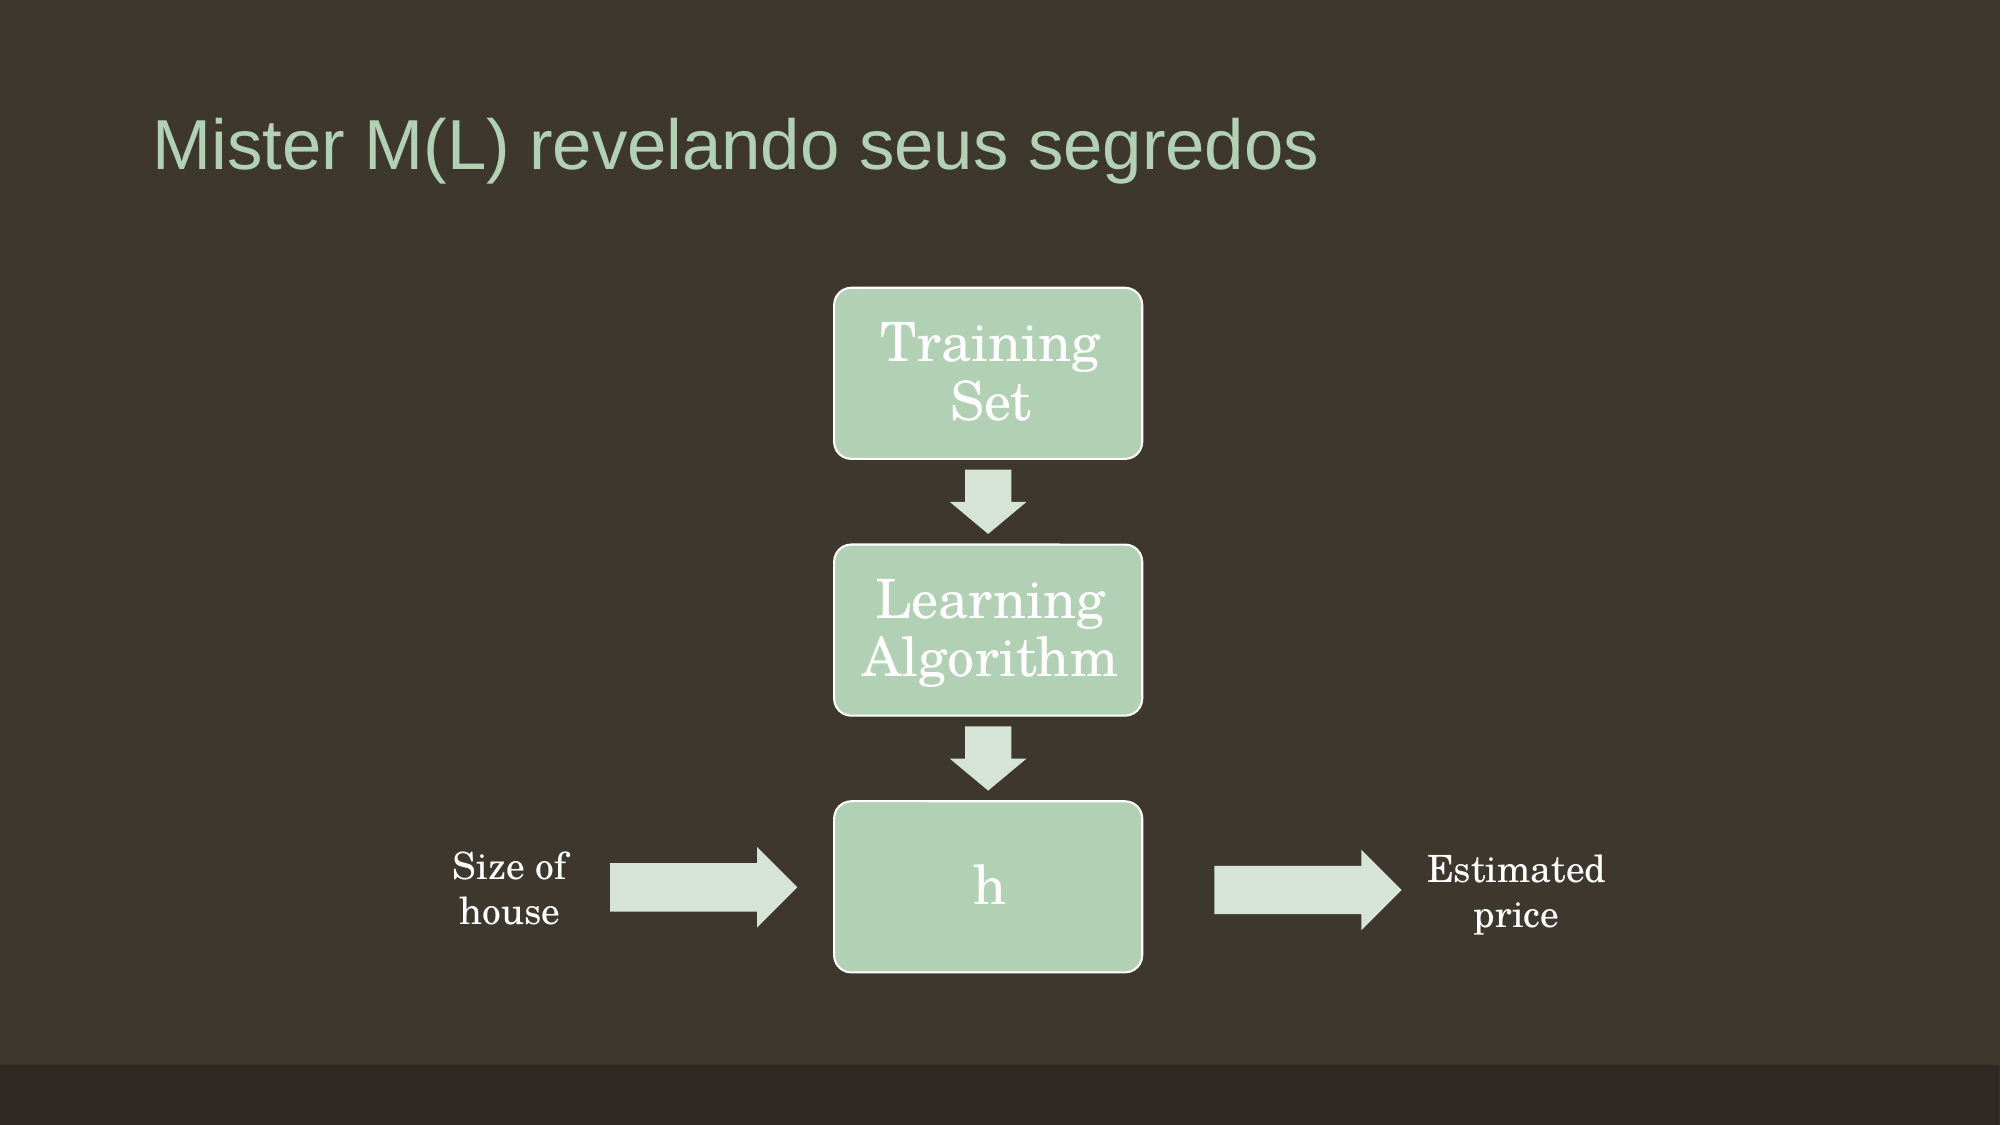

# Mister M(L) revelando seus segredos

Training Set

Learning Algorithm

h

Size of house
Estimated price